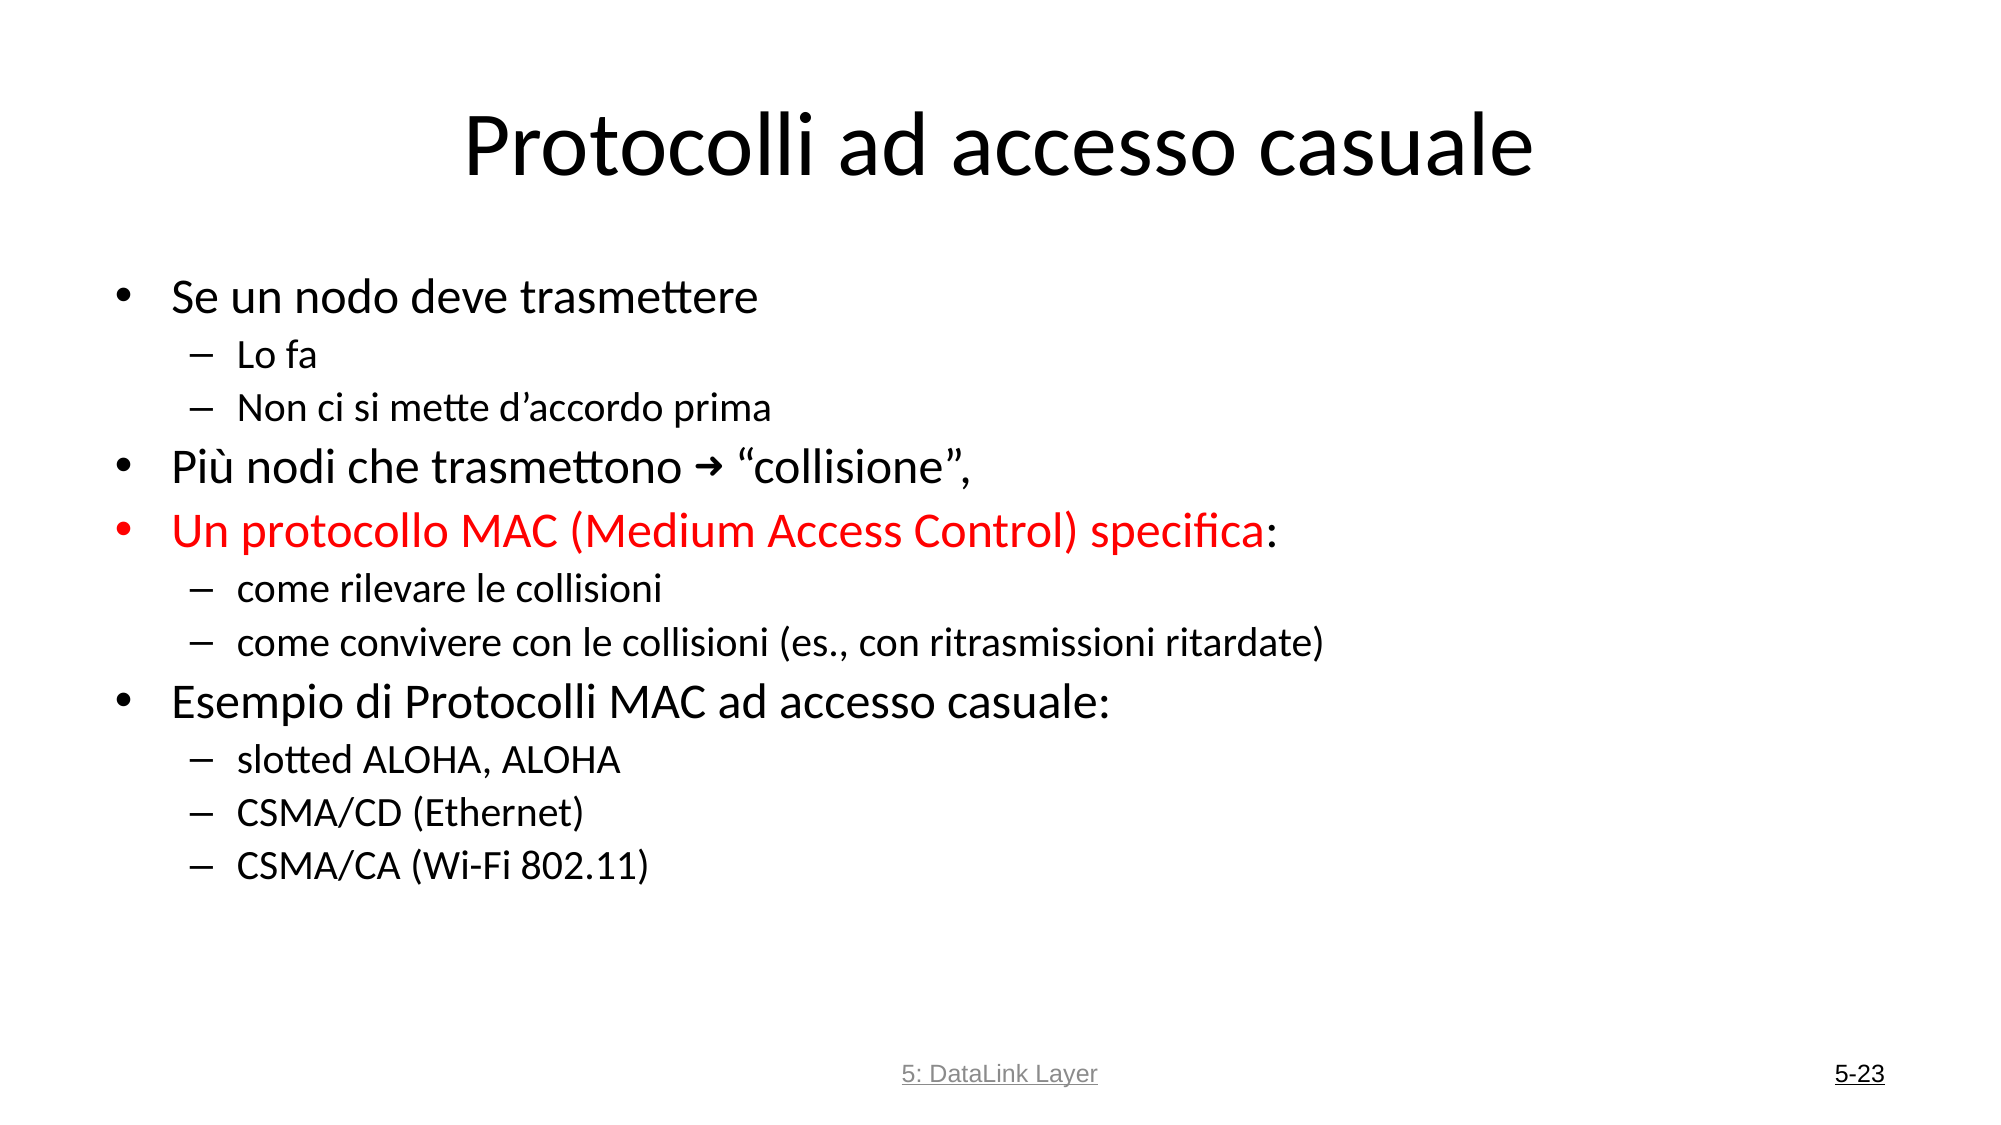

# Protocolli ad accesso casuale
Se un nodo deve trasmettere
Lo fa
Non ci si mette d’accordo prima
Più nodi che trasmettono ➜ “collisione”,
Un protocollo MAC (Medium Access Control) specifica:
come rilevare le collisioni
come convivere con le collisioni (es., con ritrasmissioni ritardate)
Esempio di Protocolli MAC ad accesso casuale:
slotted ALOHA, ALOHA
CSMA/CD (Ethernet)
CSMA/CA (Wi-Fi 802.11)
5: DataLink Layer
5-23